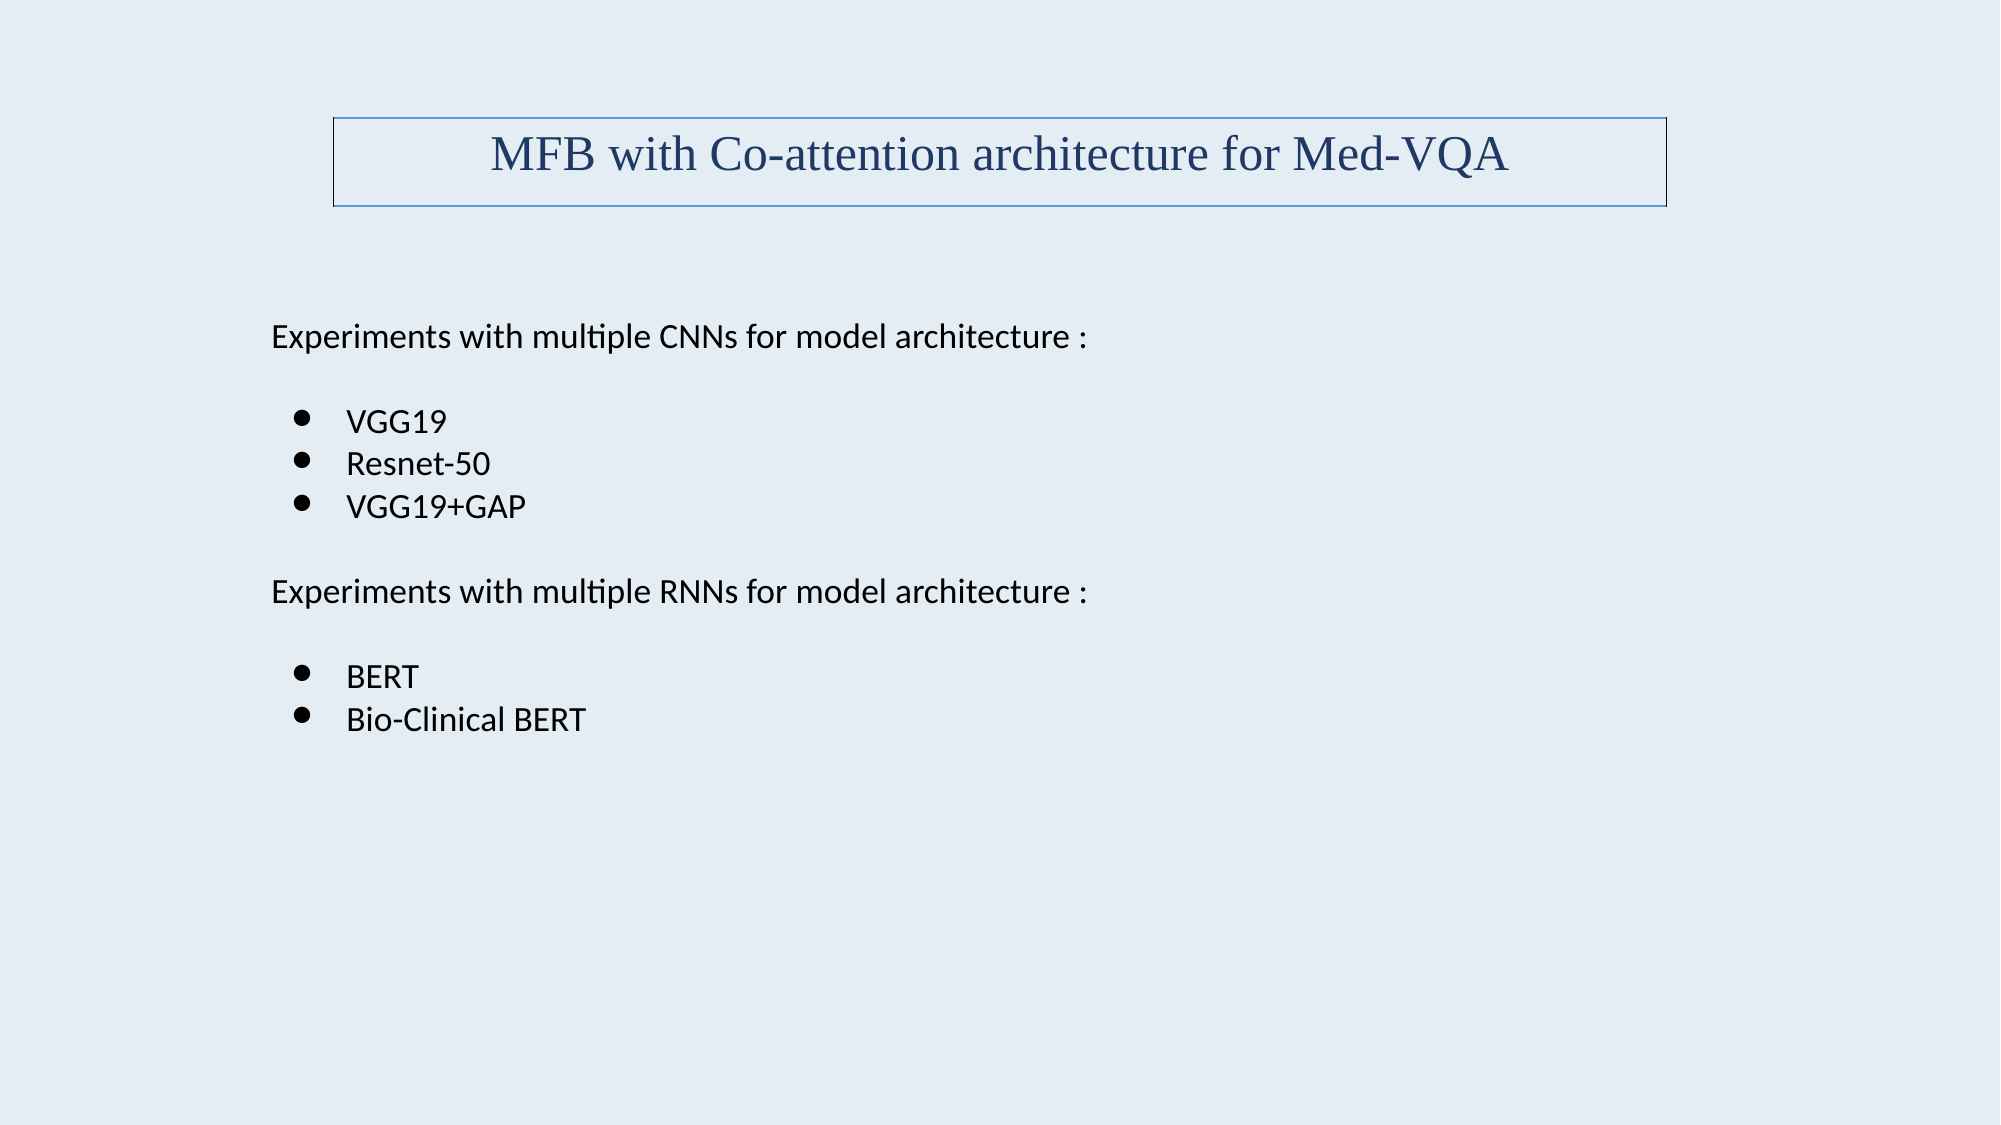

| MFB with Co-attention architecture for Med-VQA |
| --- |

Experiments with multiple CNNs for model architecture :

VGG19
Resnet-50
VGG19+GAP

Experiments with multiple RNNs for model architecture :

BERT
Bio-Clinical BERT